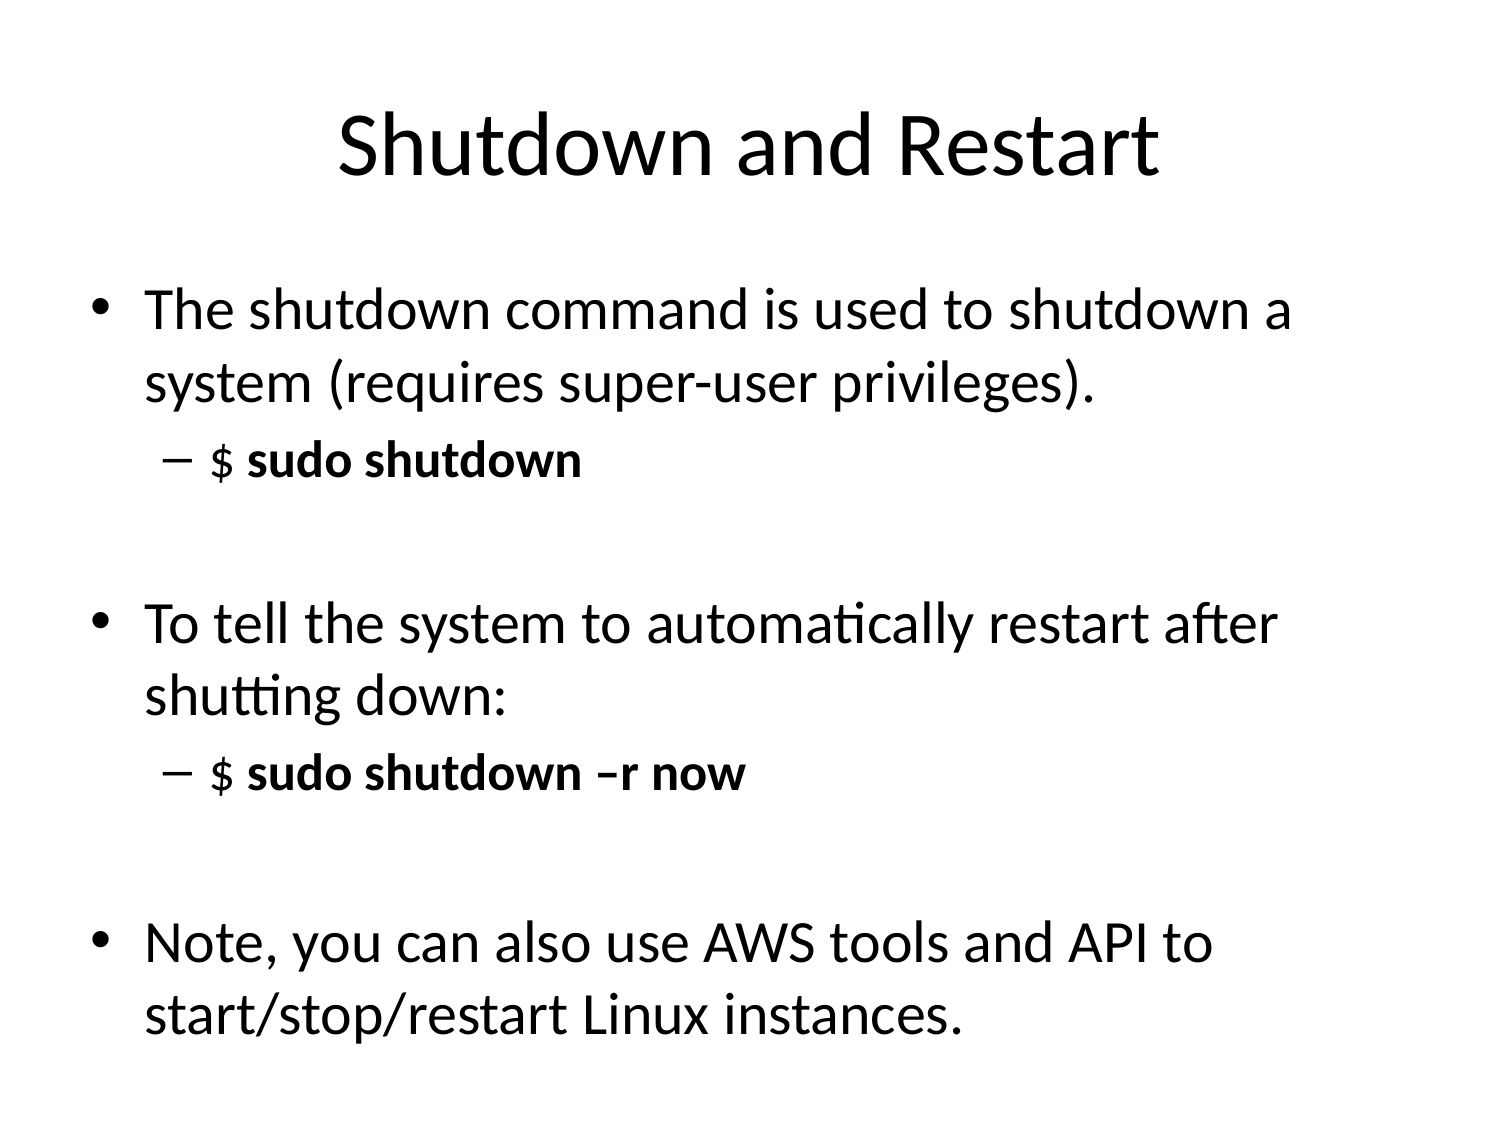

# Shutdown and Restart
The shutdown command is used to shutdown a system (requires super-user privileges).
$ sudo shutdown

To tell the system to automatically restart after shutting down:
$ sudo shutdown –r now

Note, you can also use AWS tools and API to start/stop/restart Linux instances.